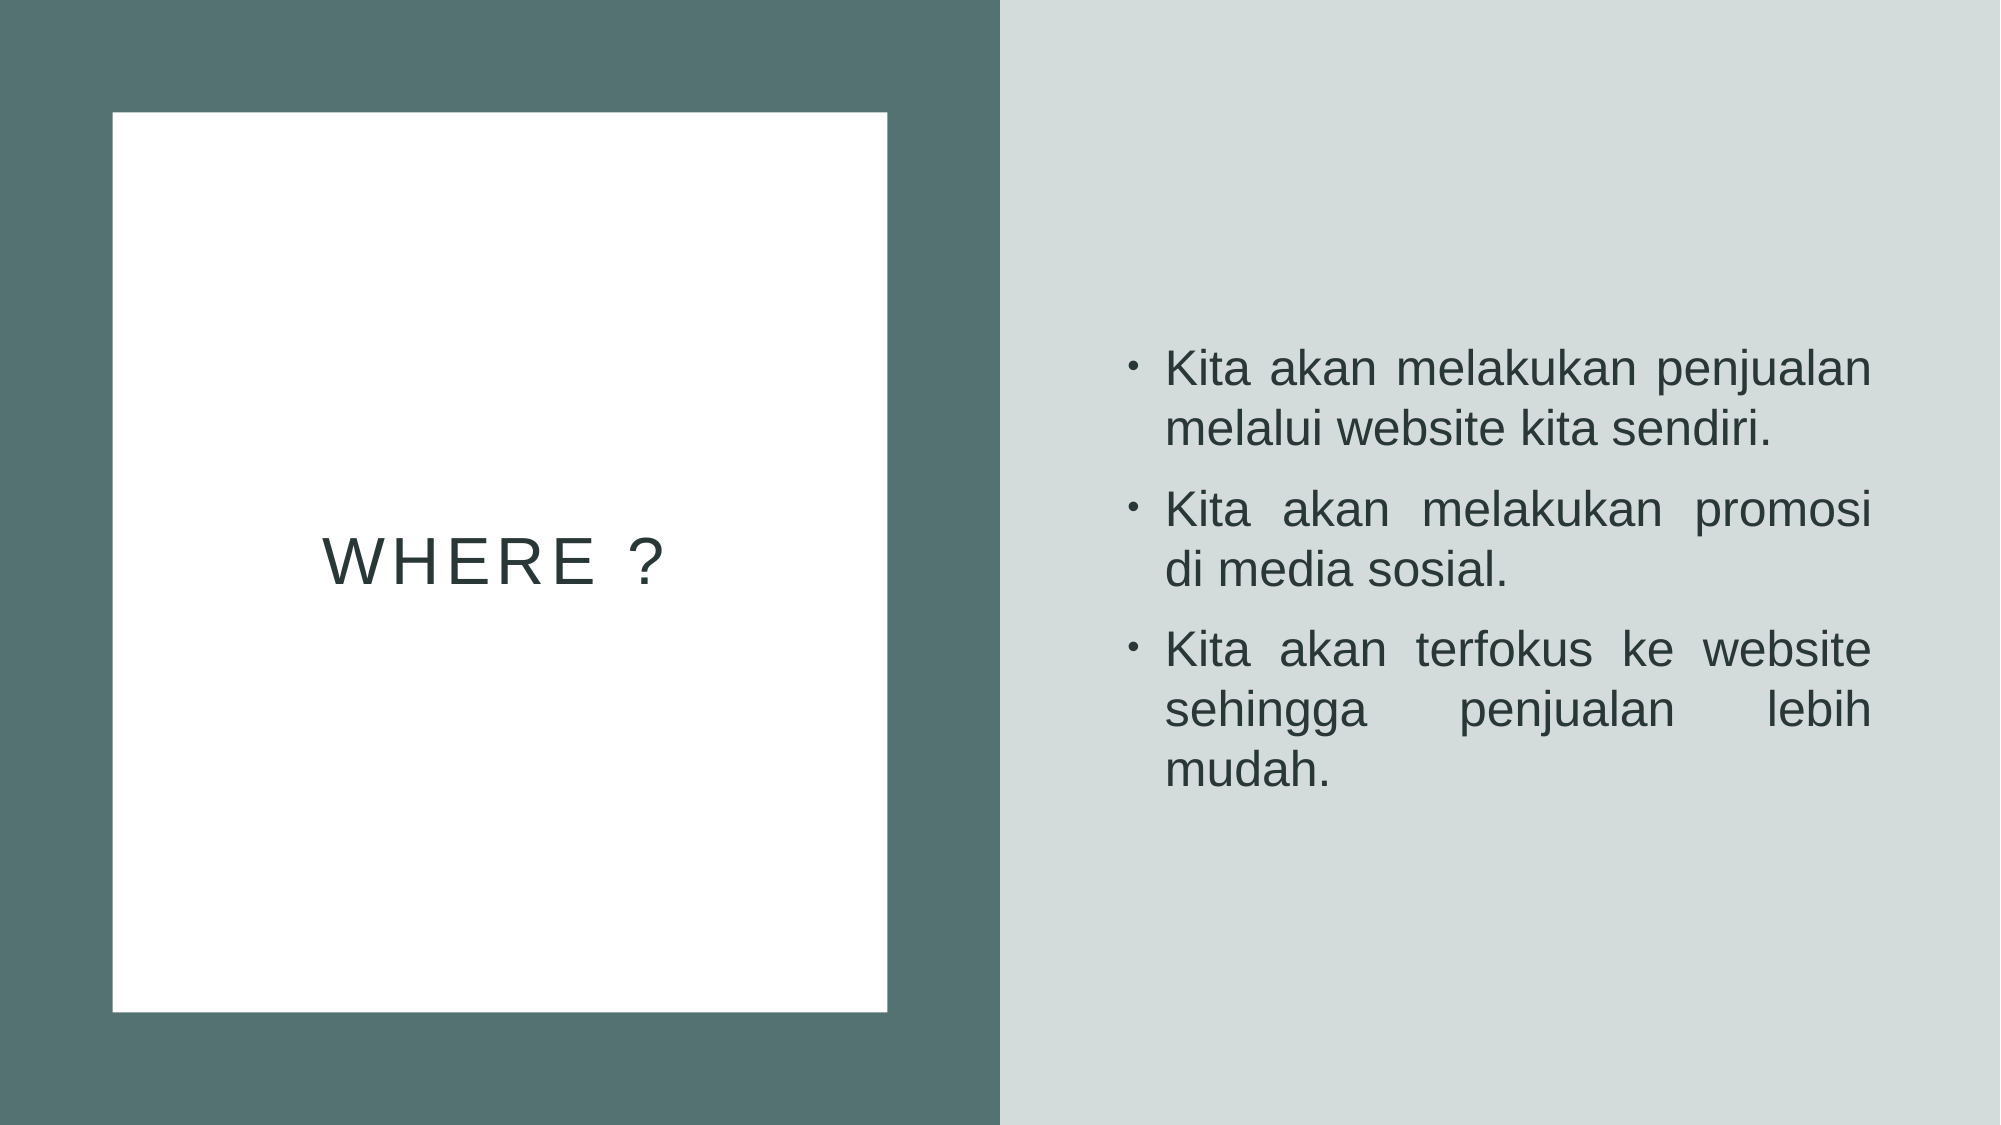

Kita akan melakukan penjualan melalui website kita sendiri.
Kita akan melakukan promosi di media sosial.
Kita akan terfokus ke website sehingga penjualan lebih mudah.

# Where ?